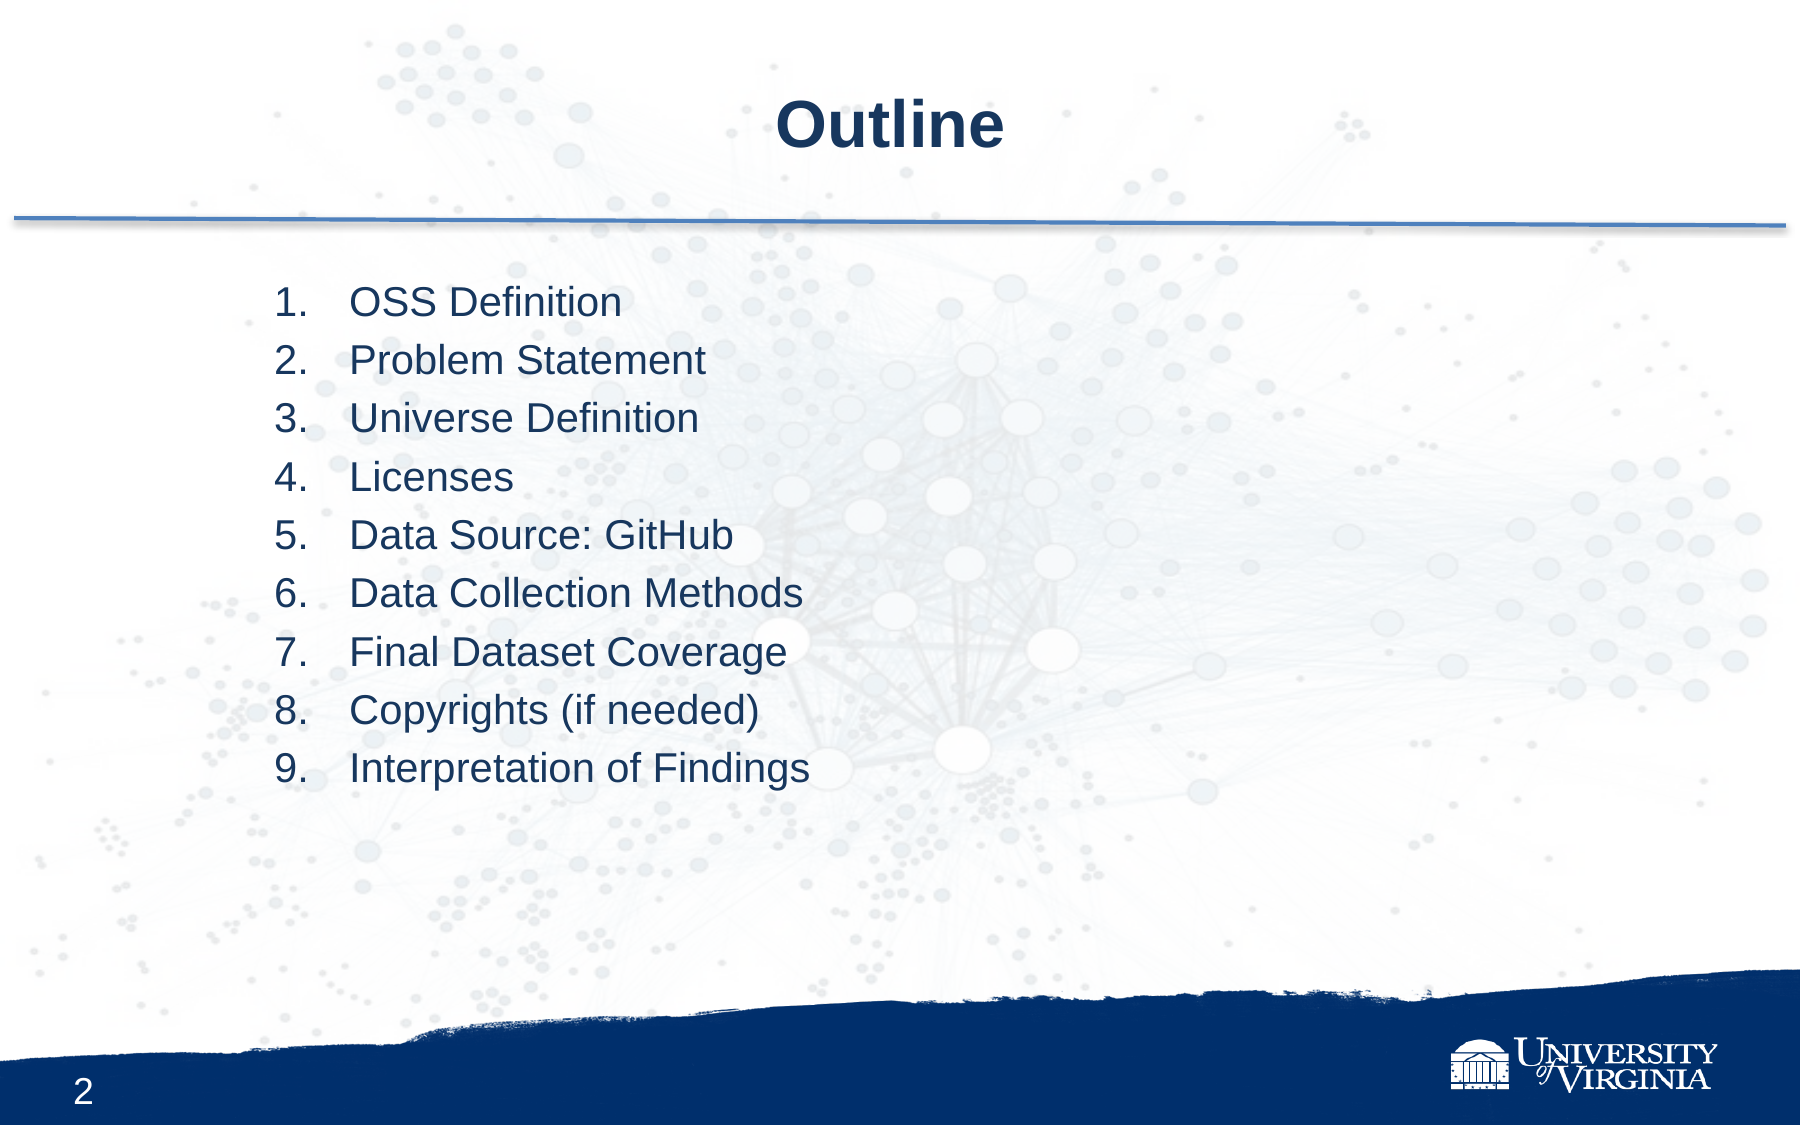

Outline
OSS Definition
Problem Statement
Universe Definition
Licenses
Data Source: GitHub
Data Collection Methods
Final Dataset Coverage
Copyrights (if needed)
Interpretation of Findings

2